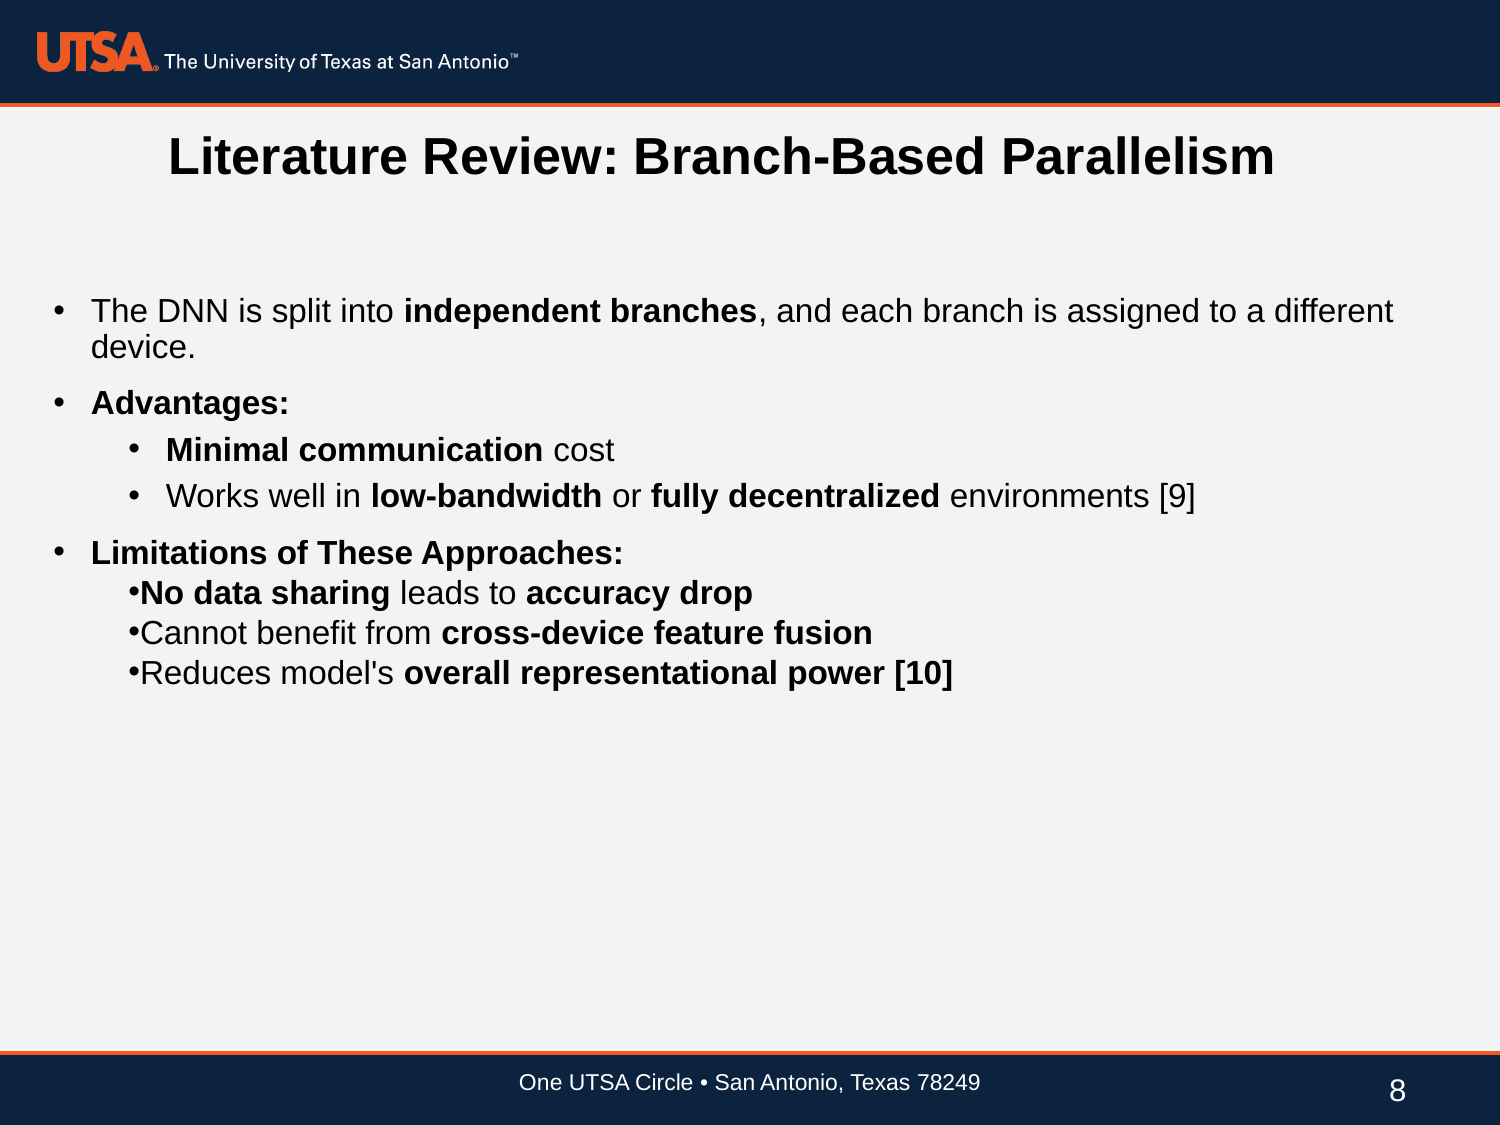

# Literature Review: Branch-Based Parallelism
The DNN is split into independent branches, and each branch is assigned to a different device.
Advantages:
Minimal communication cost
Works well in low-bandwidth or fully decentralized environments [9]
Limitations of These Approaches:
No data sharing leads to accuracy drop
Cannot benefit from cross-device feature fusion
Reduces model's overall representational power [10]

One UTSA Circle • San Antonio, Texas 78249
8